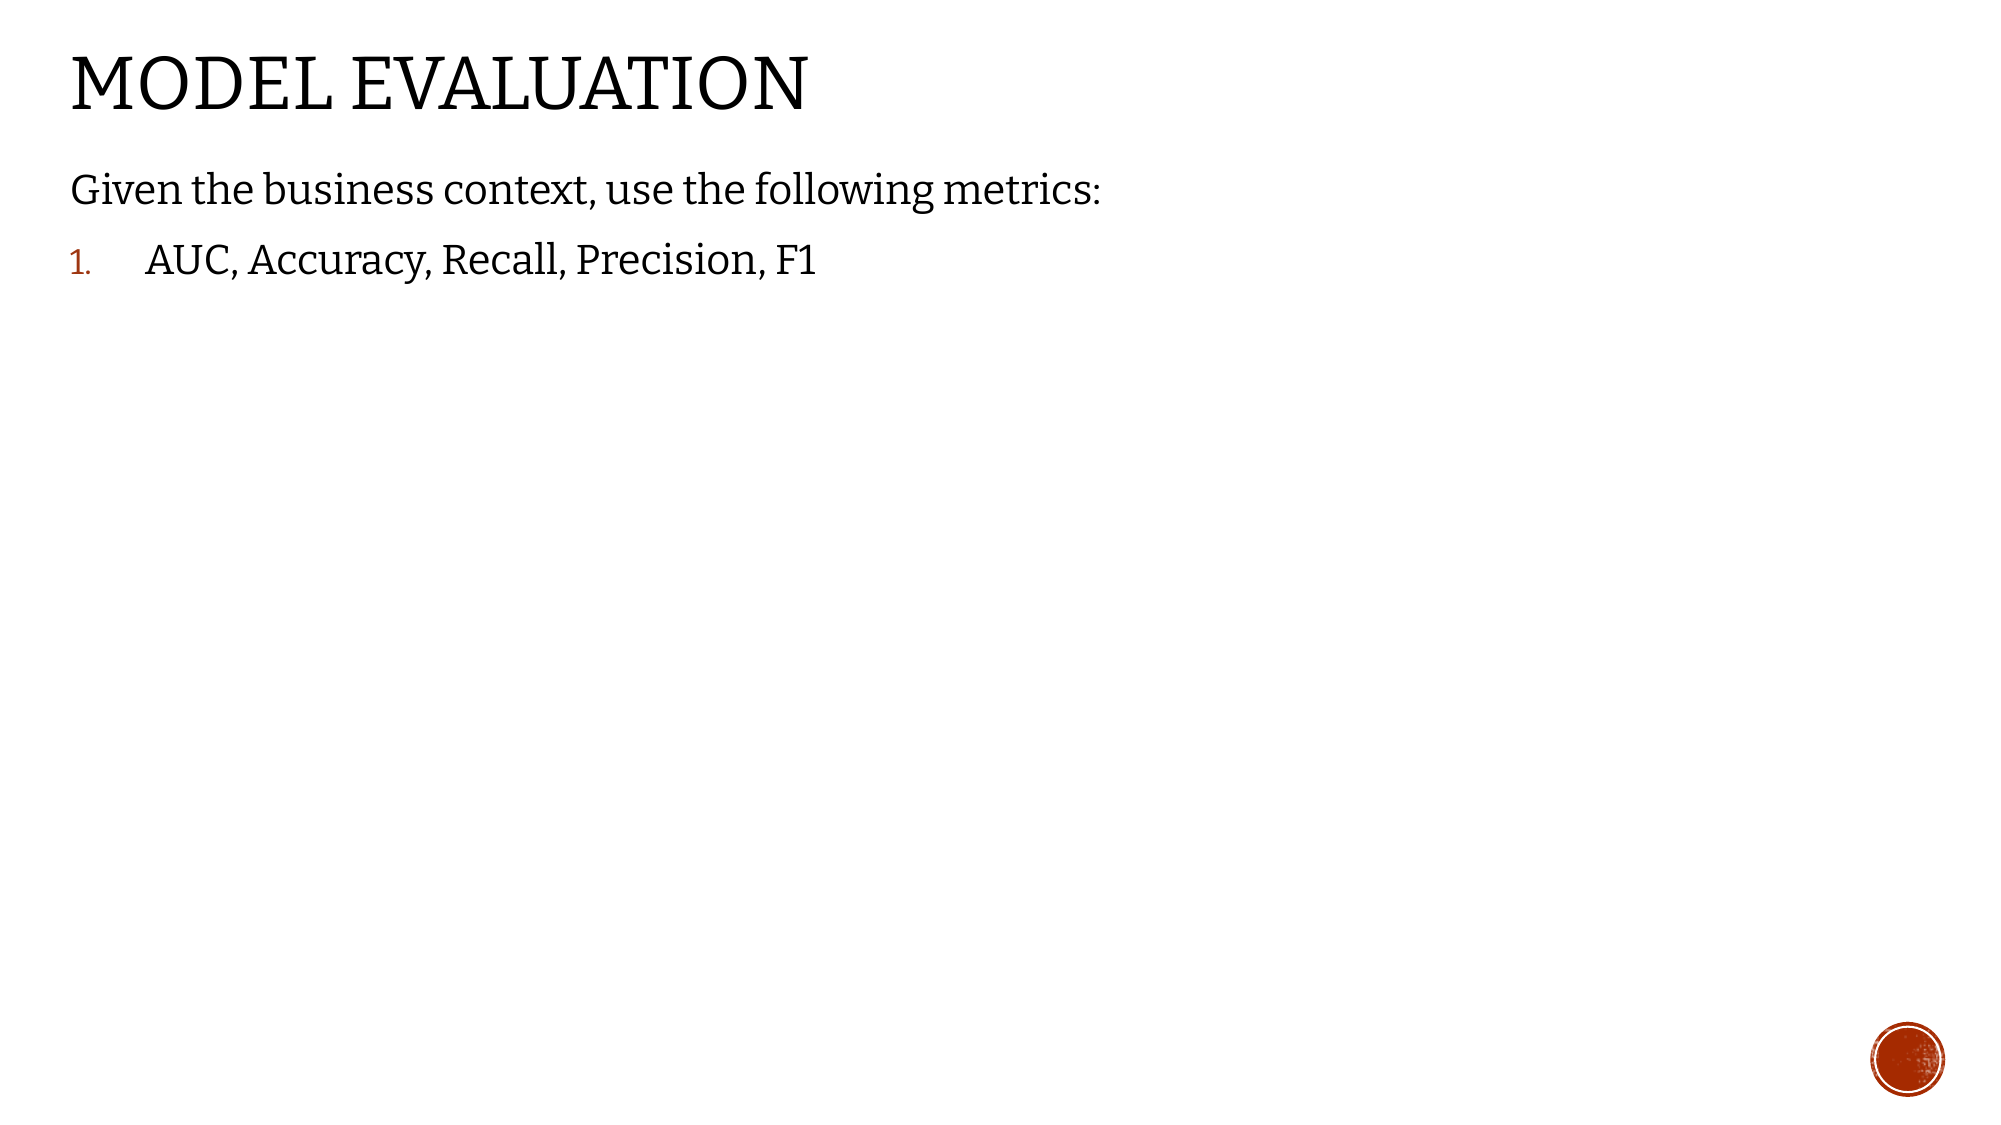

# Model evaluation
Given the business context, use the following metrics:
AUC, Accuracy, Recall, Precision, F1